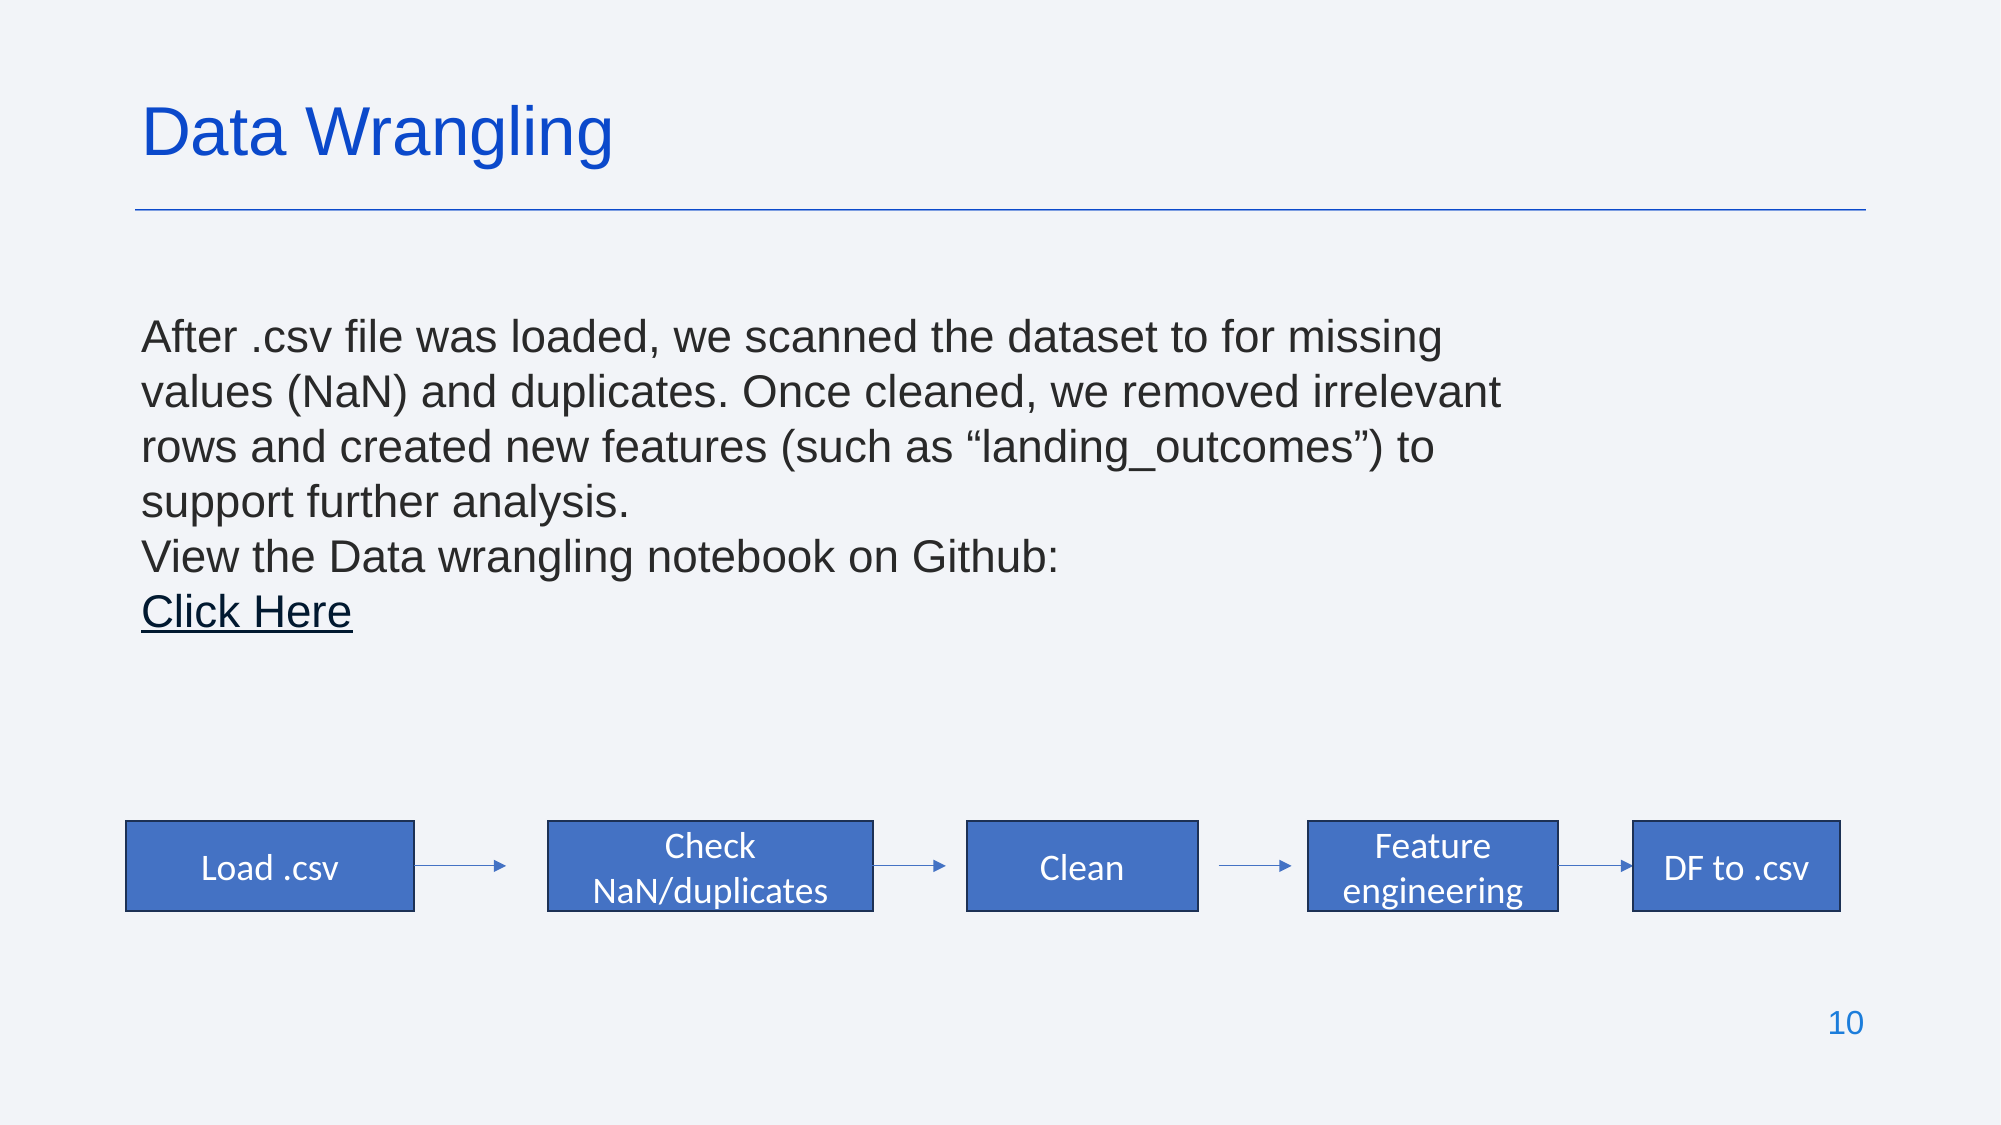

Data Wrangling
After .csv file was loaded, we scanned the dataset to for missing values (NaN) and duplicates. Once cleaned, we removed irrelevant rows and created new features (such as “landing_outcomes”) to support further analysis.
View the Data wrangling notebook on Github:
Click Here

Feature engineering
DF to .csv
Load .csv
Check NaN/duplicates
Clean
10